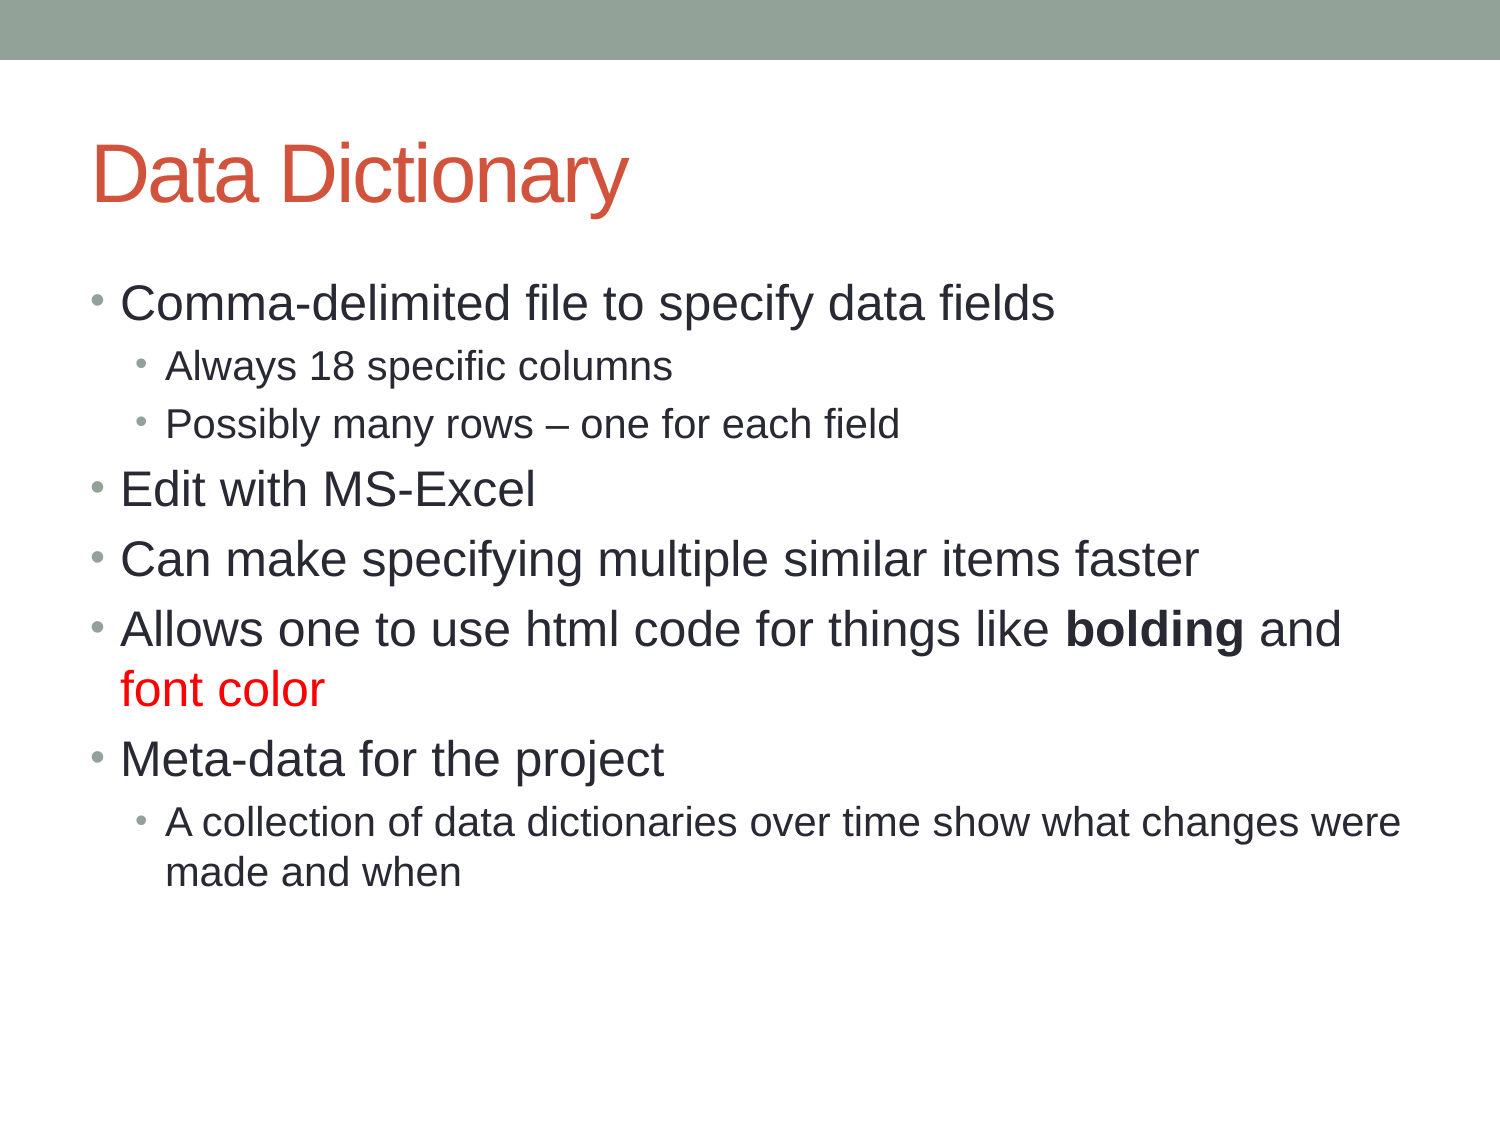

# Data Dictionary
Comma-delimited file to specify data fields
Always 18 specific columns
Possibly many rows – one for each field
Edit with MS-Excel
Can make specifying multiple similar items faster
Allows one to use html code for things like bolding and font color
Meta-data for the project
A collection of data dictionaries over time show what changes were made and when